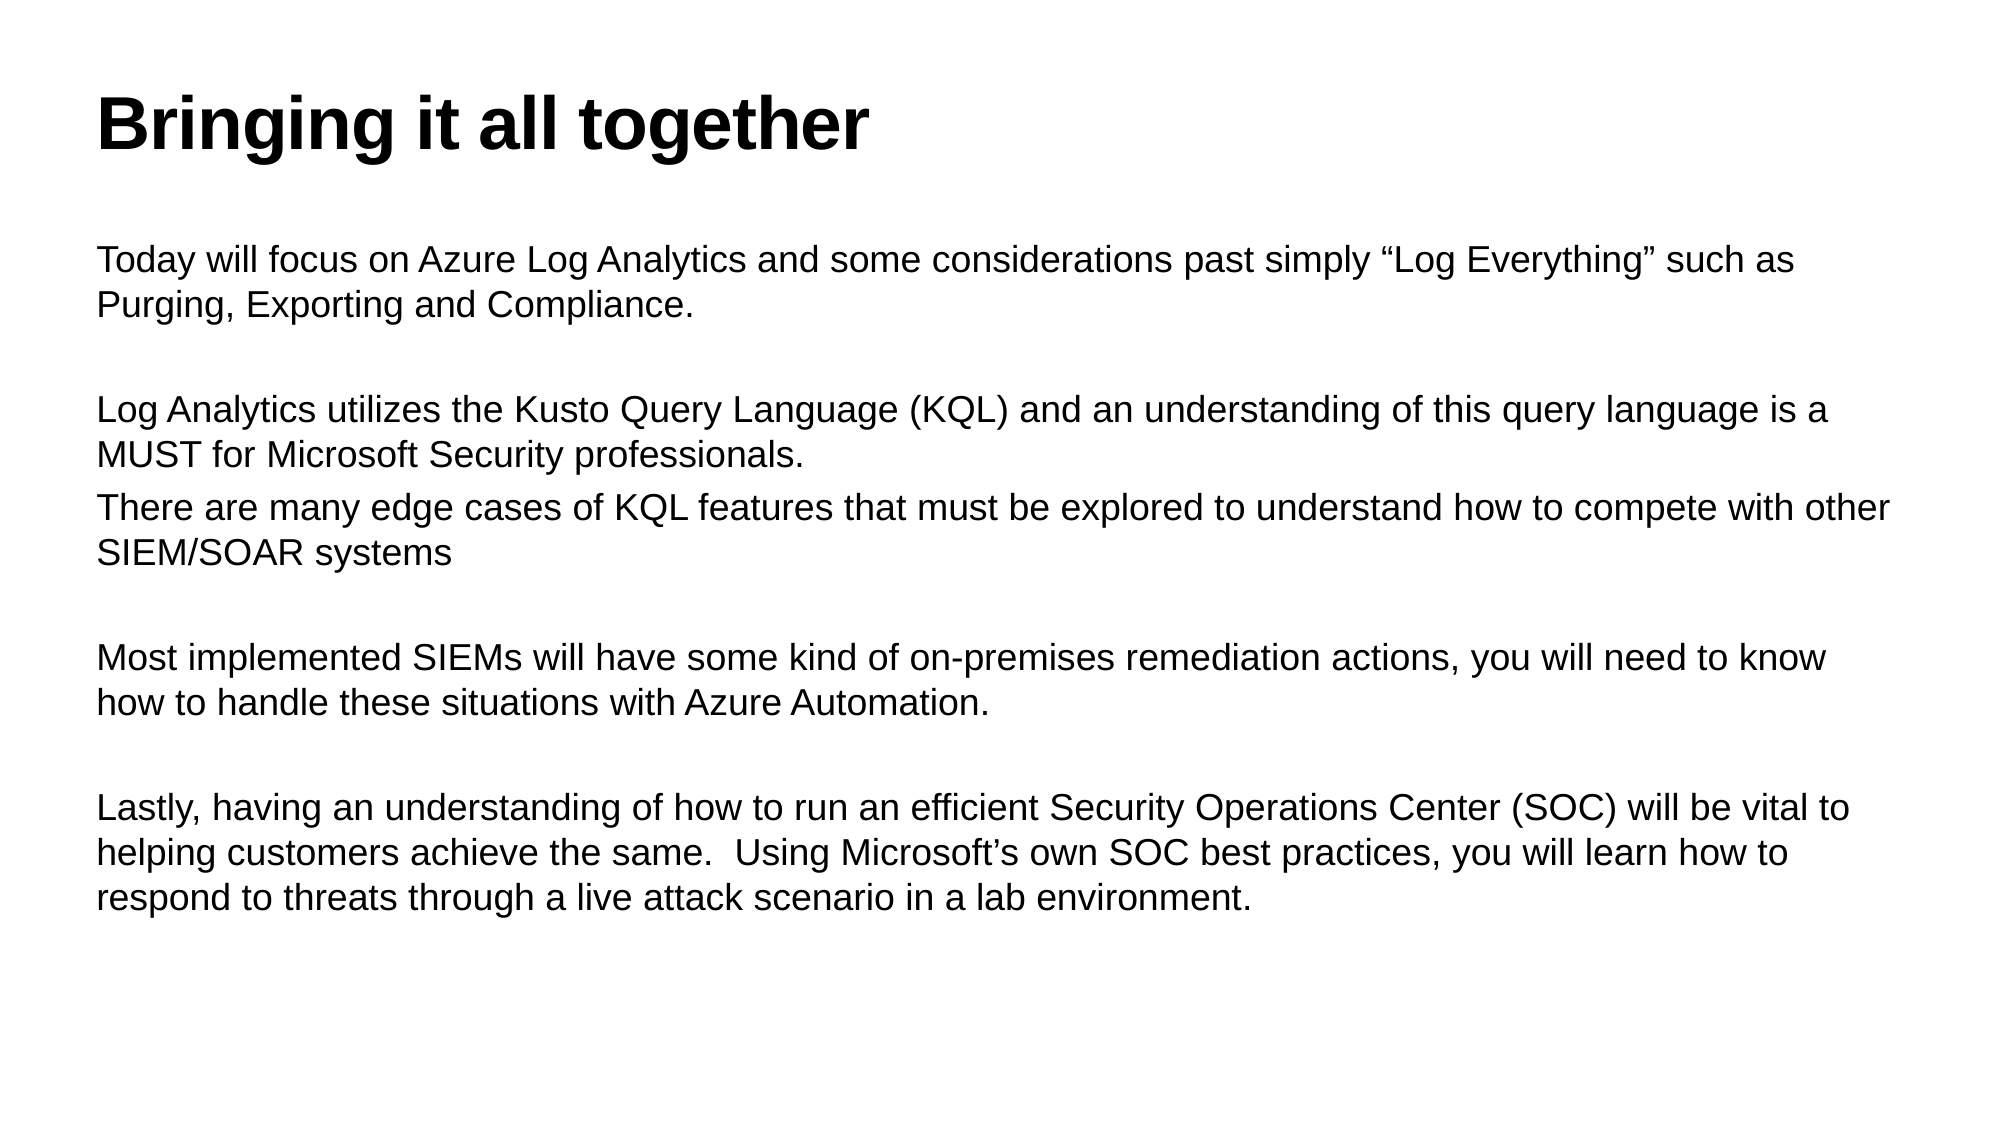

# Bringing it all together
Today will focus on Azure Log Analytics and some considerations past simply “Log Everything” such as Purging, Exporting and Compliance.

Log Analytics utilizes the Kusto Query Language (KQL) and an understanding of this query language is a MUST for Microsoft Security professionals.
There are many edge cases of KQL features that must be explored to understand how to compete with other SIEM/SOAR systems

Most implemented SIEMs will have some kind of on-premises remediation actions, you will need to know how to handle these situations with Azure Automation.

Lastly, having an understanding of how to run an efficient Security Operations Center (SOC) will be vital to helping customers achieve the same.  Using Microsoft’s own SOC best practices, you will learn how to respond to threats through a live attack scenario in a lab environment.